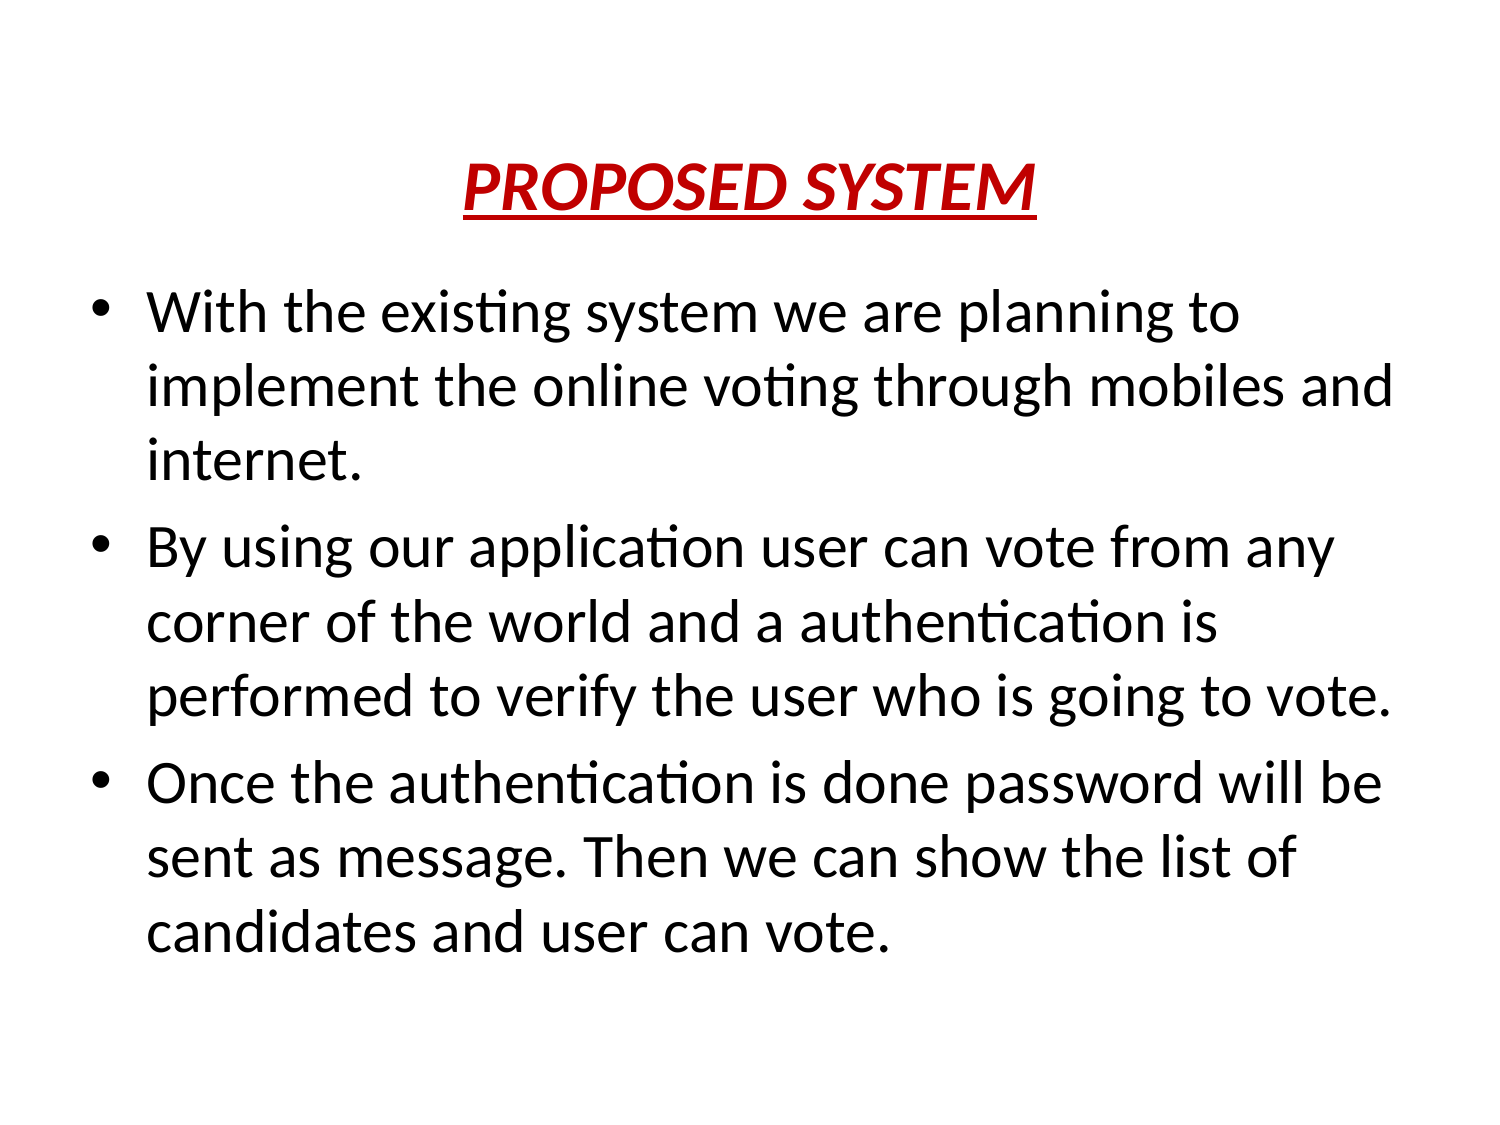

# PROPOSED SYSTEM
With the existing system we are planning to implement the online voting through mobiles and internet.
By using our application user can vote from any corner of the world and a authentication is performed to verify the user who is going to vote.
Once the authentication is done password will be sent as message. Then we can show the list of candidates and user can vote.